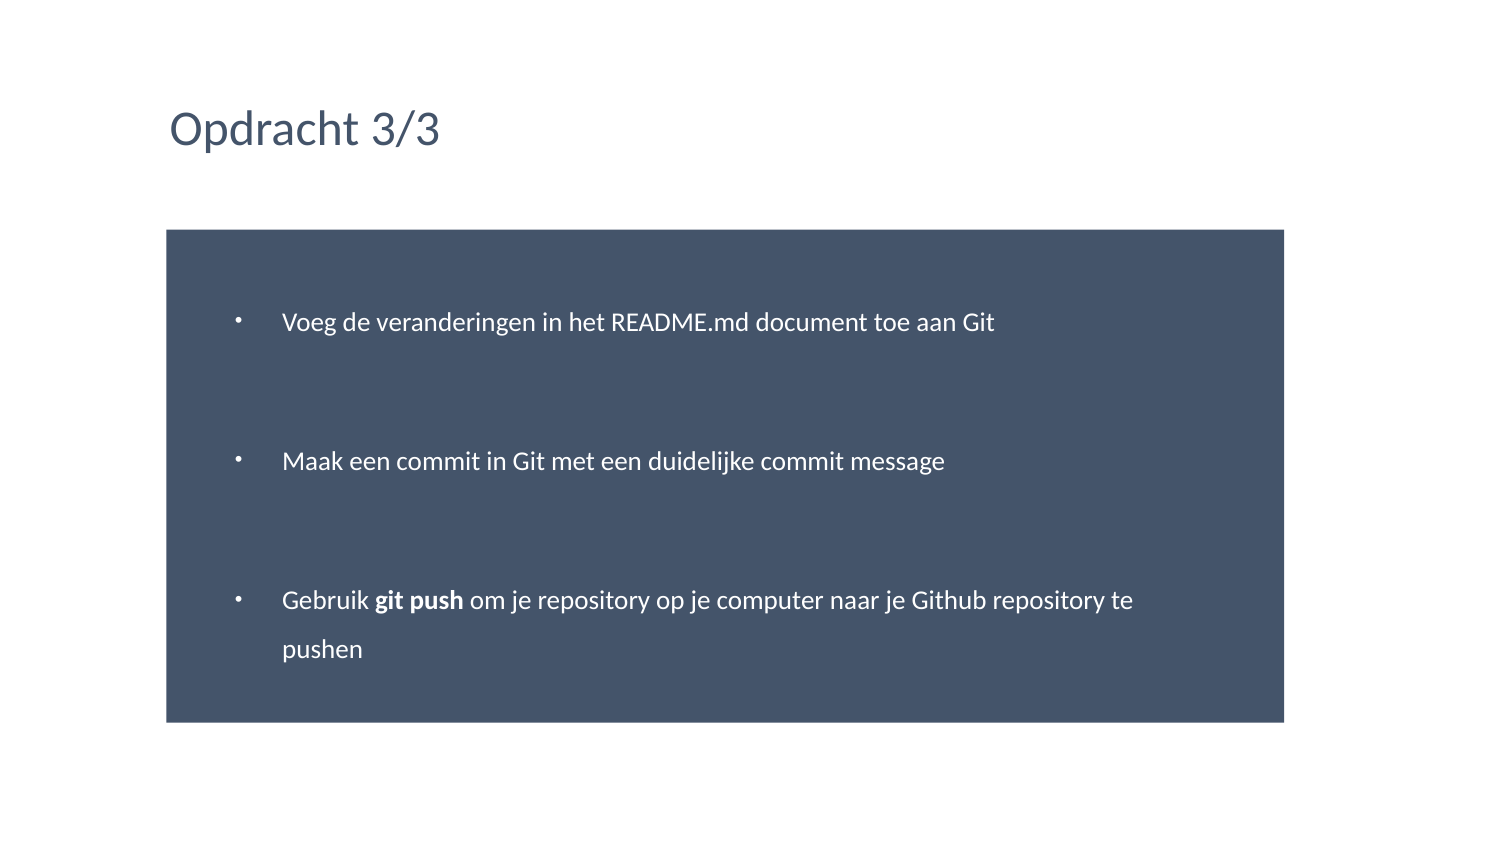

Opdracht 3/3

Voeg de veranderingen in het README.md document toe aan Git

Maak een commit in Git met een duidelijke commit message

Gebruik git push om je repository op je computer naar je Github repository te pushen